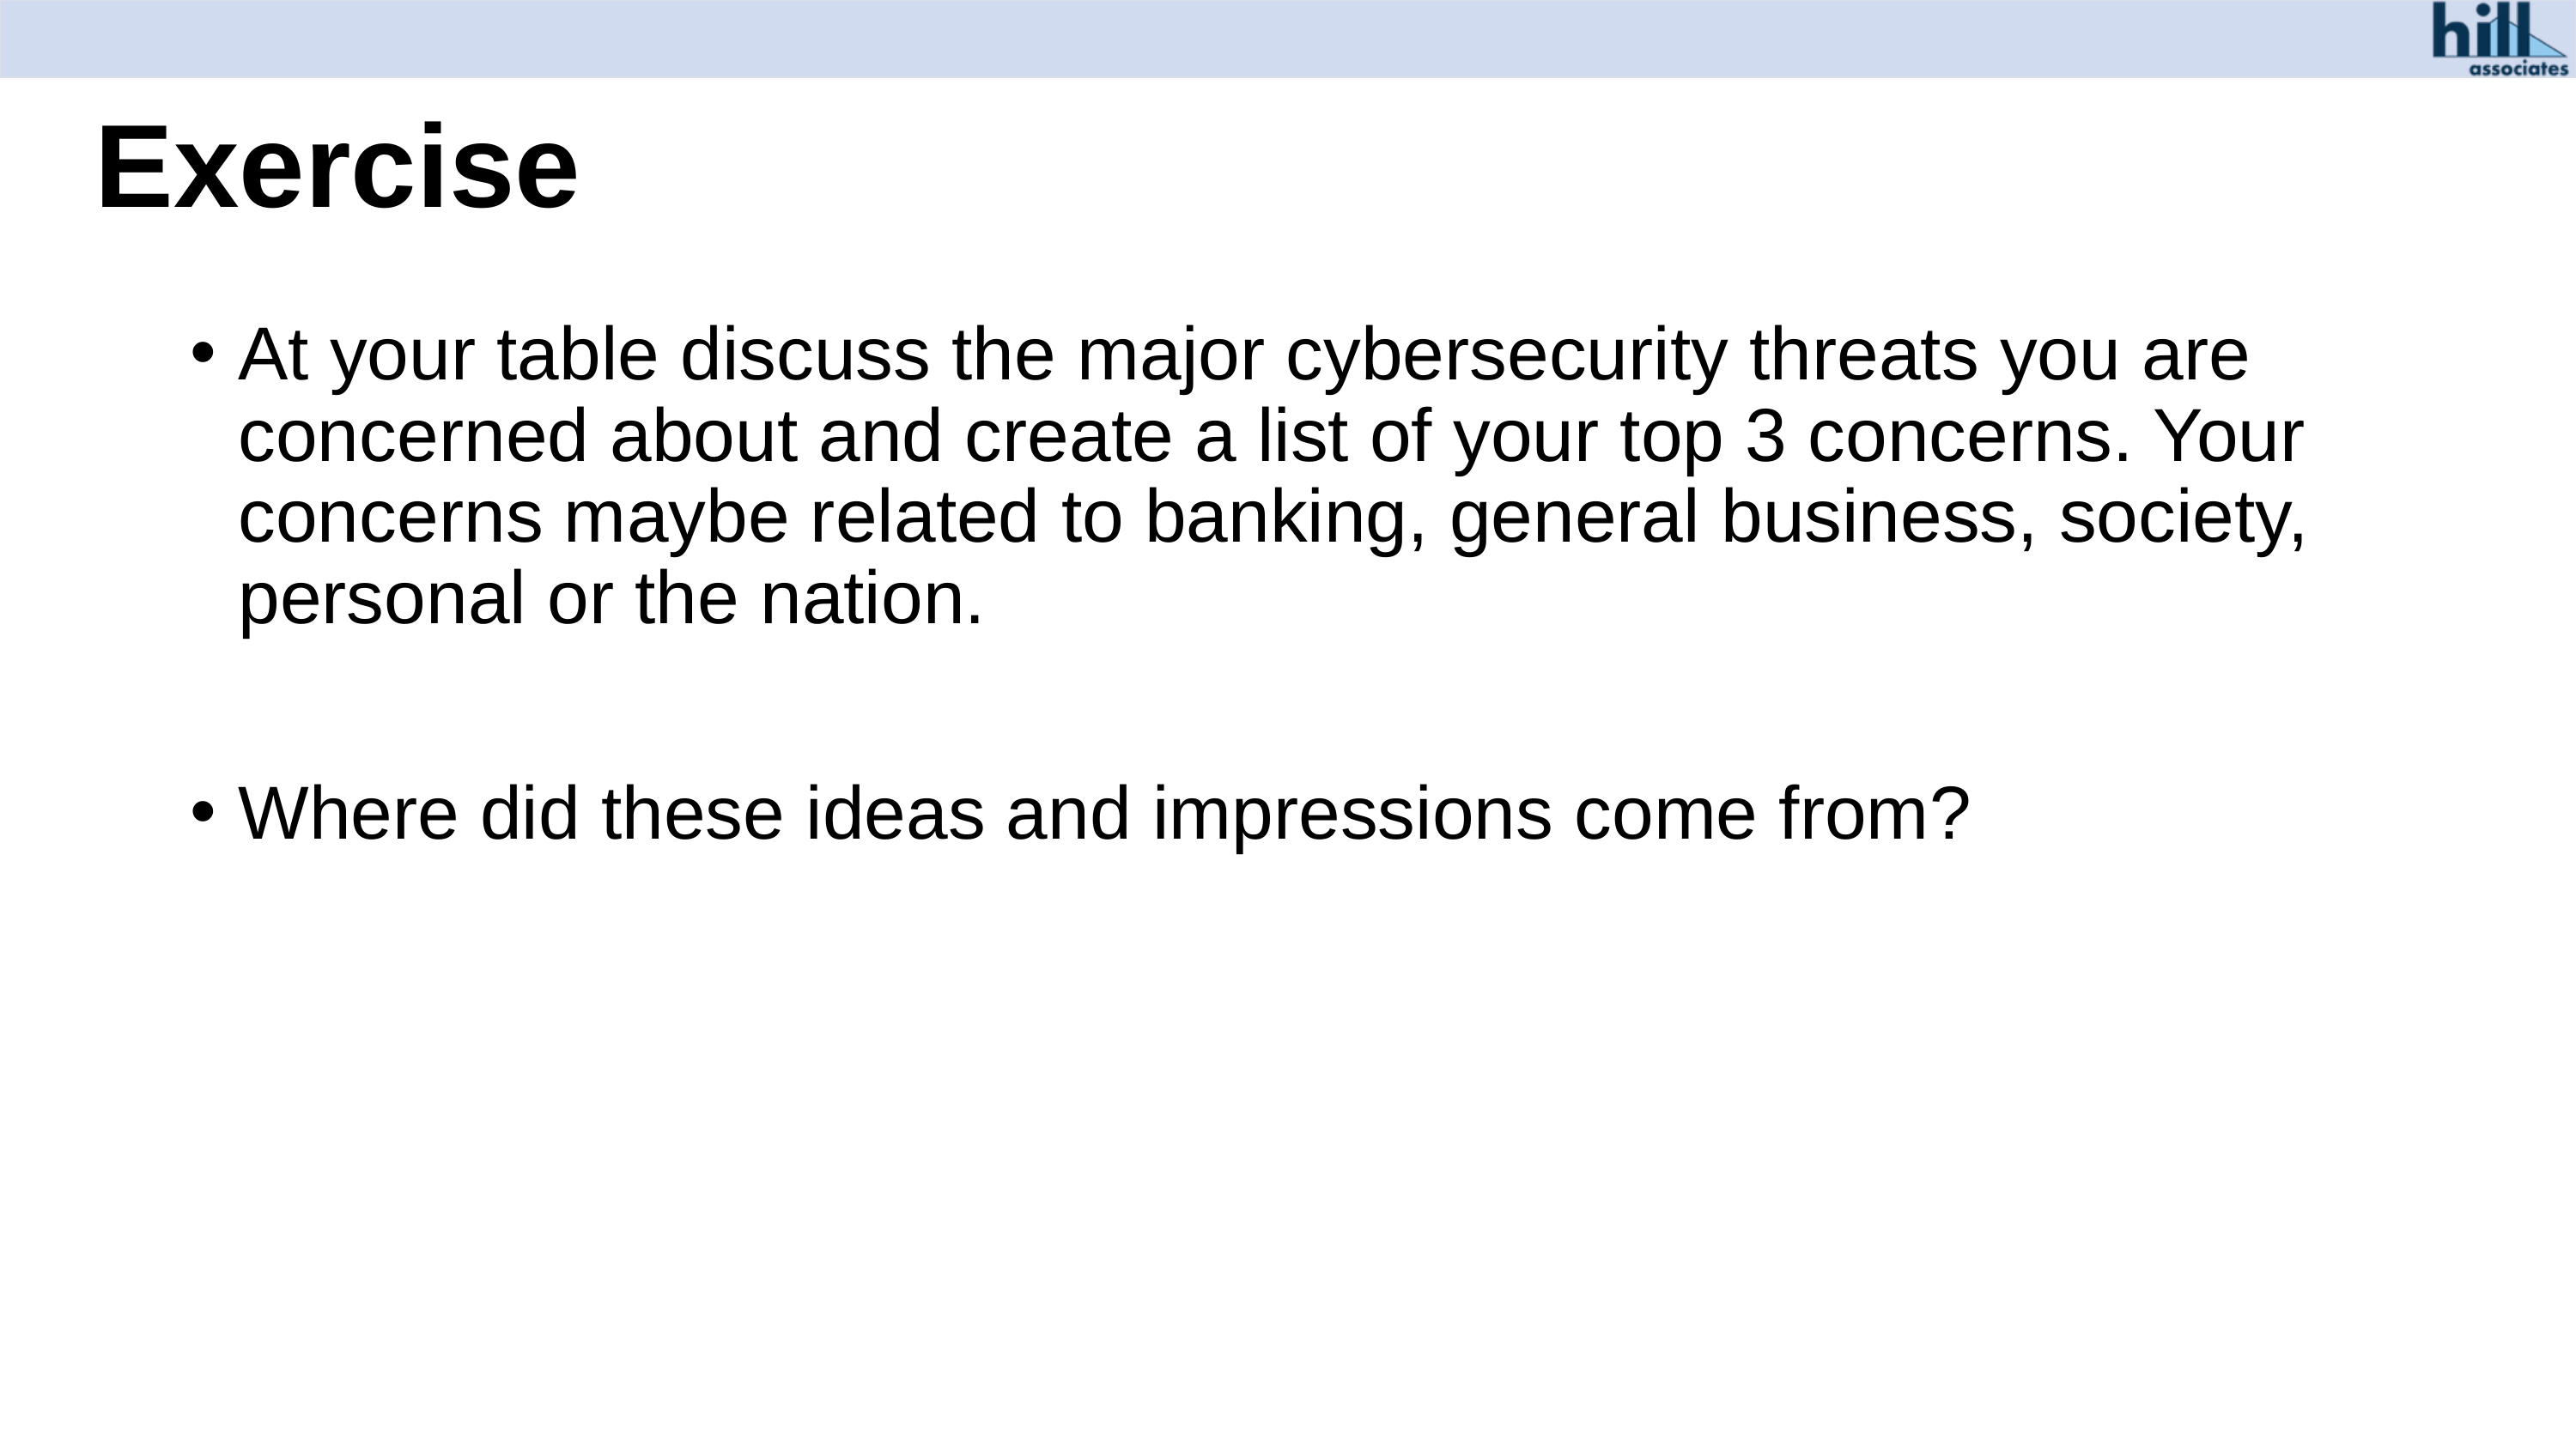

# Exercise
At your table discuss the major cybersecurity threats you are concerned about and create a list of your top 3 concerns. Your concerns maybe related to banking, general business, society, personal or the nation.

Where did these ideas and impressions come from?